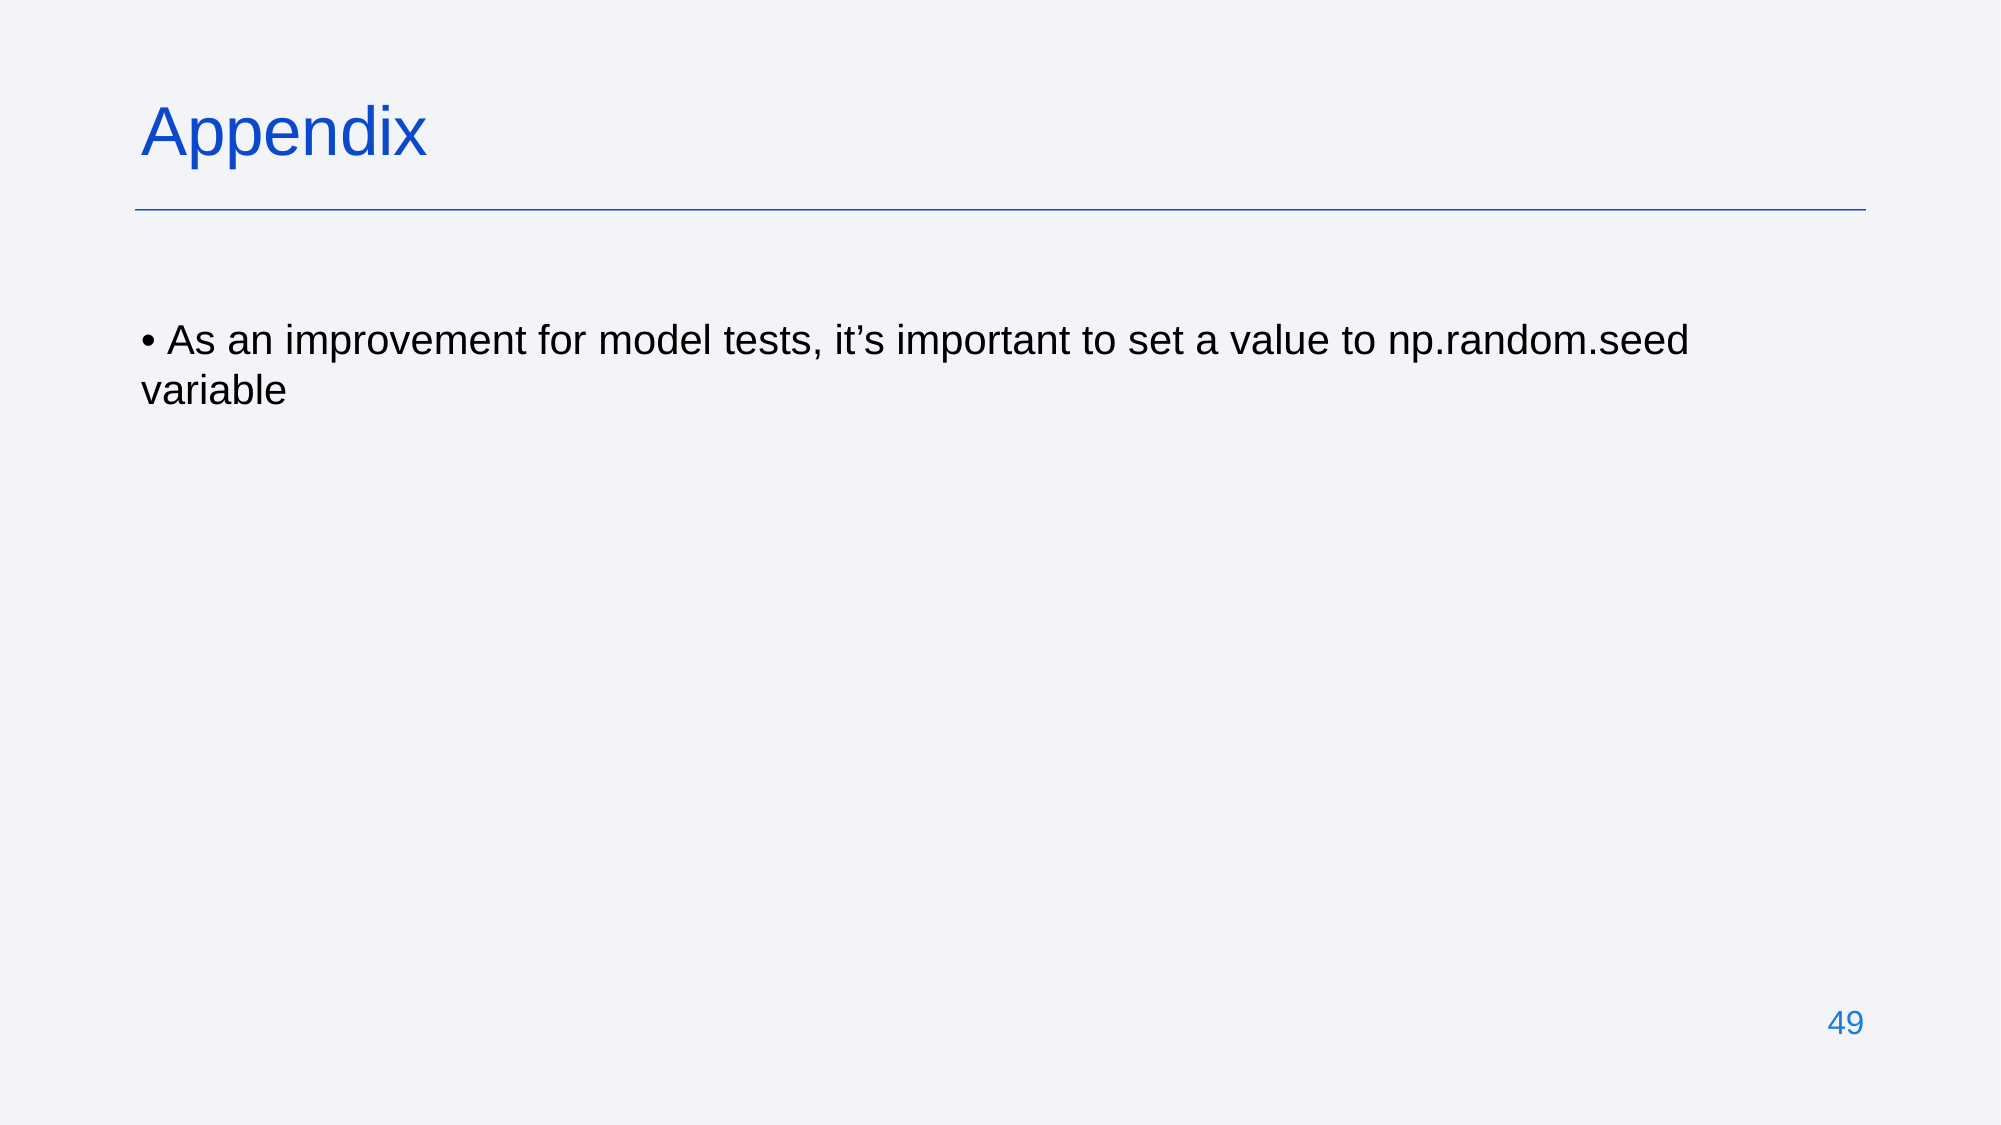

Appendix
• As an improvement for model tests, it’s important to set a value to np.random.seed variable
49